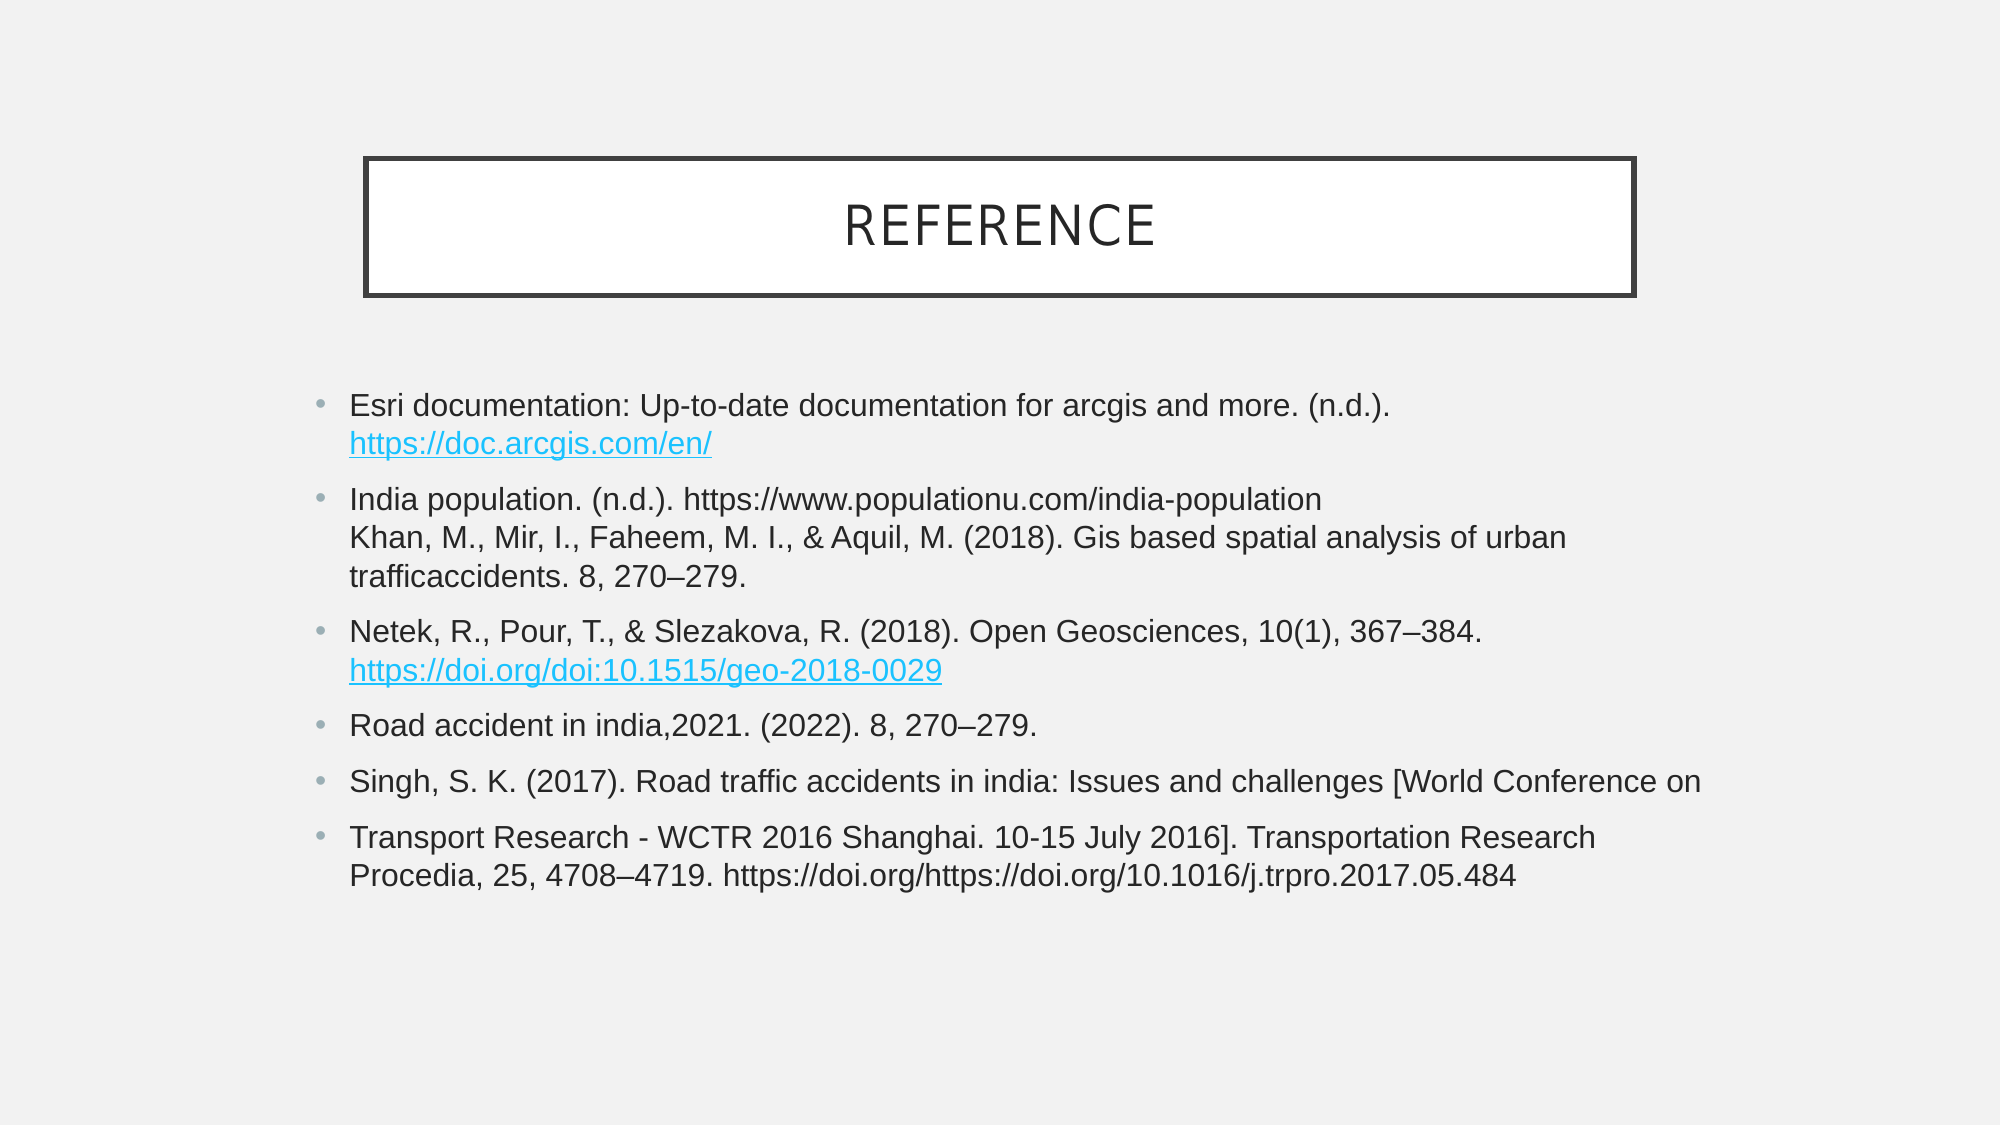

# Reference
Esri documentation: Up-to-date documentation for arcgis and more. (n.d.). https://doc.arcgis.com/en/
India population. (n.d.). https://www.populationu.com/india-population
Khan, M., Mir, I., Faheem, M. I., & Aquil, M. (2018). Gis based spatial analysis of urban trafficaccidents. 8, 270–279.
Netek, R., Pour, T., & Slezakova, R. (2018). Open Geosciences, 10(1), 367–384. https://doi.org/doi:10.1515/geo-2018-0029
Road accident in india,2021. (2022). 8, 270–279.
Singh, S. K. (2017). Road traffic accidents in india: Issues and challenges [World Conference on
Transport Research - WCTR 2016 Shanghai. 10-15 July 2016]. Transportation Research
Procedia, 25, 4708–4719. https://doi.org/https://doi.org/10.1016/j.trpro.2017.05.484